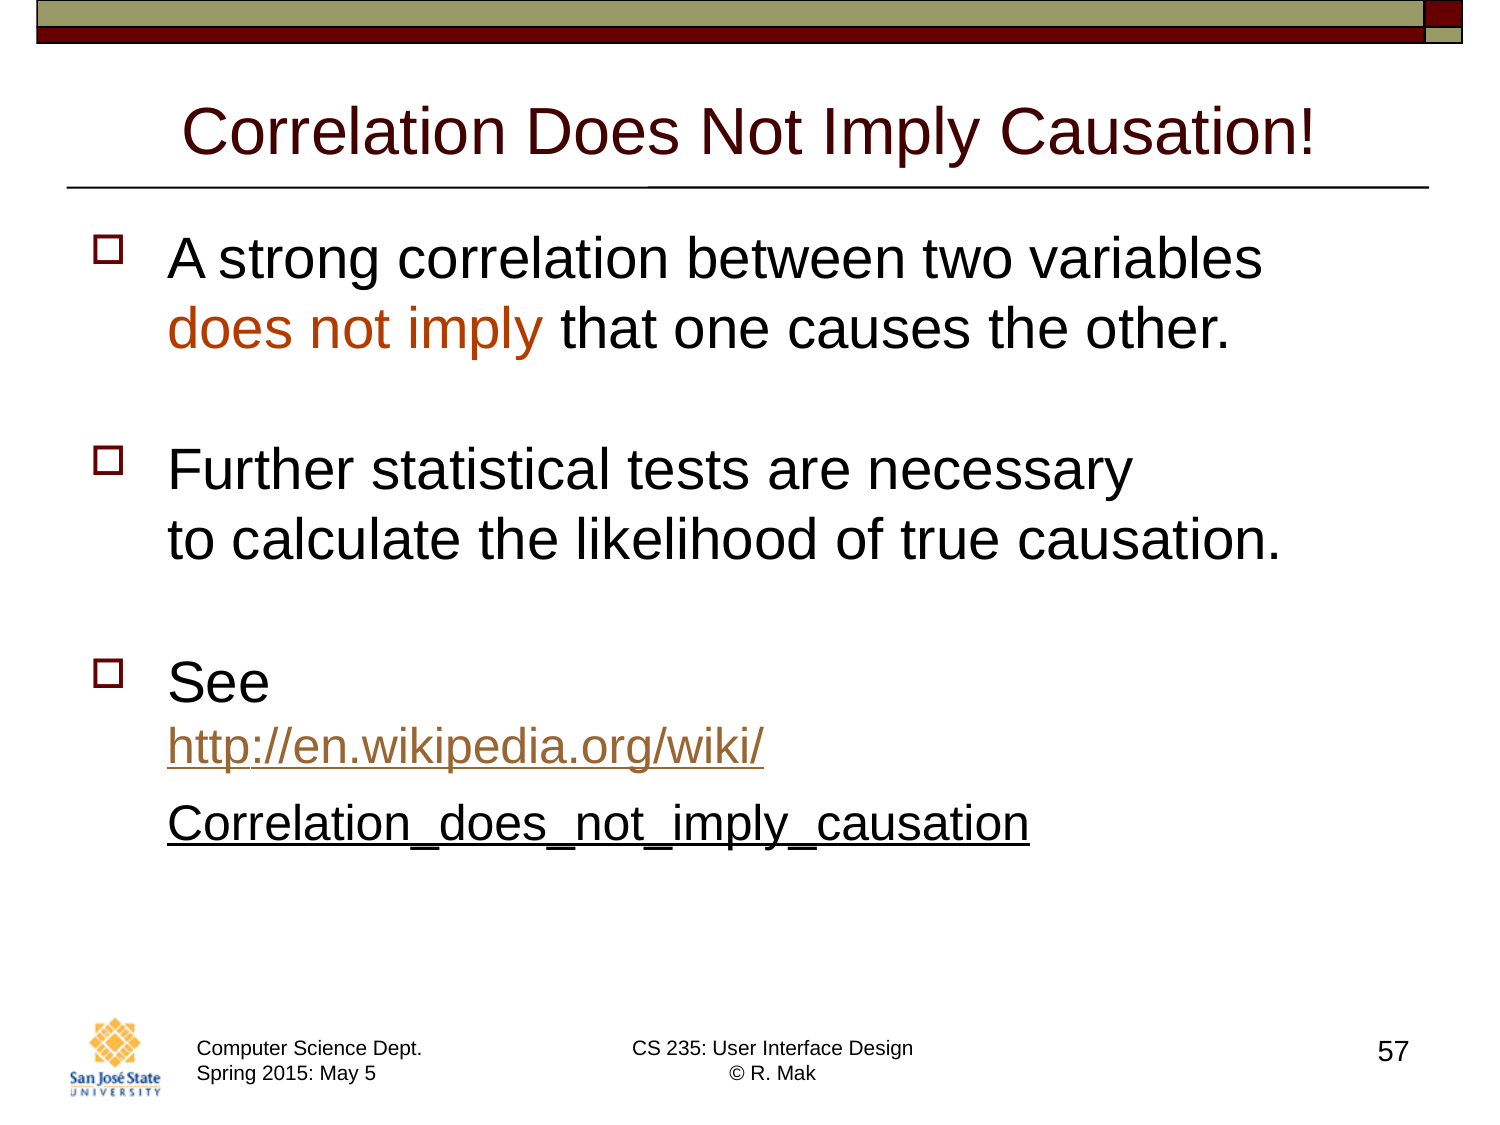

# Correlation Does Not Imply Causation!
A strong correlation between two variables
does not imply that one causes the other.

Further statistical tests are necessary
to calculate the likelihood of true causation.

See
http://en.wikipedia.org/wiki/Correlation_does_not_imply_causation
57